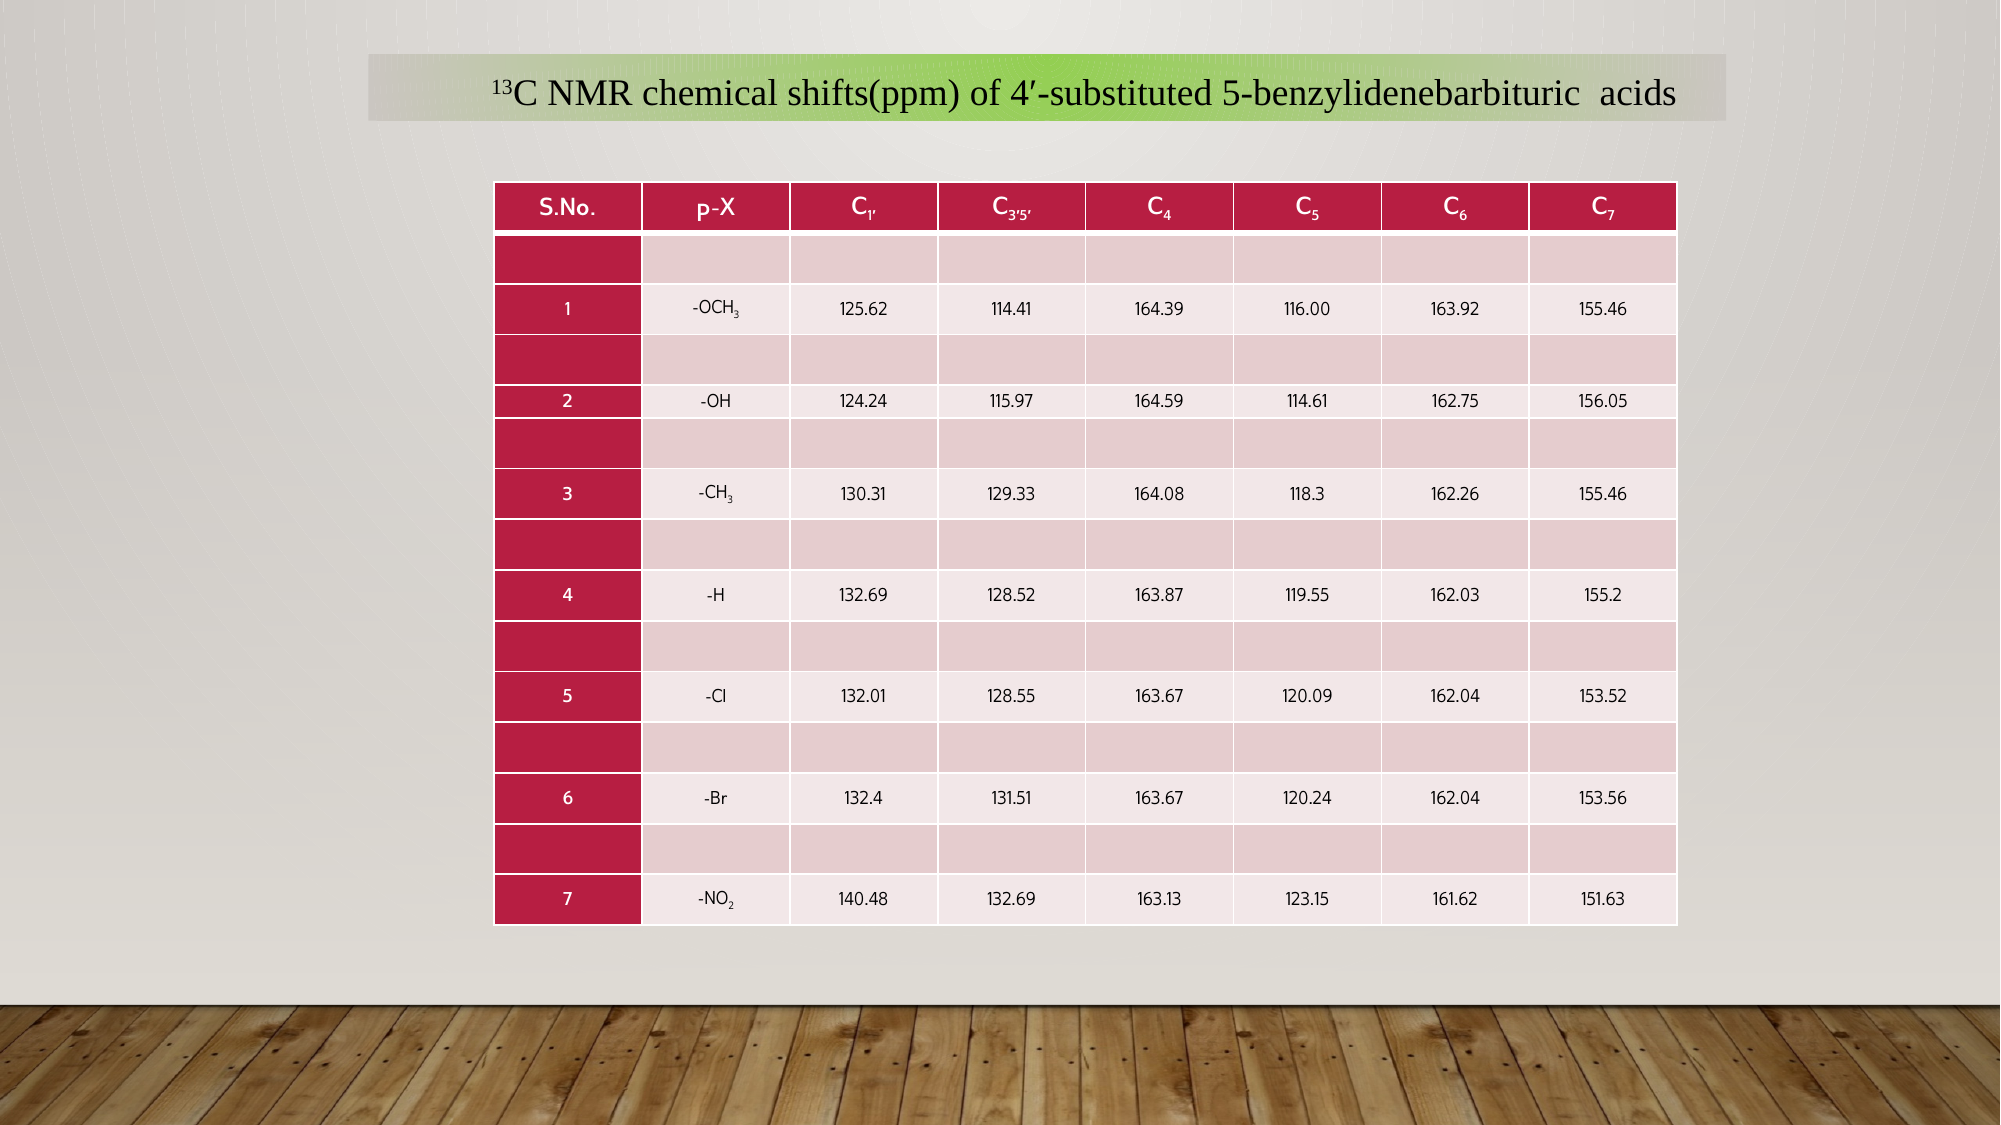

13C NMR chemical shifts(ppm) of 4′-substituted 5-benzylidenebarbituric  acids
| S.No. | p-X | C1′ | C3′5′ | C4 | C5 | C6 | C7 |
| --- | --- | --- | --- | --- | --- | --- | --- |
|  |  |  |  |  |  |  |  |
| 1 | -OCH3 | 125.62 | 114.41 | 164.39 | 116.00 | 163.92 | 155.46 |
|  |  |  |  |  |  |  |  |
| 2 | -OH | 124.24 | 115.97 | 164.59 | 114.61 | 162.75 | 156.05 |
|  |  |  |  |  |  |  |  |
| 3 | -CH3 | 130.31 | 129.33 | 164.08 | 118.3 | 162.26 | 155.46 |
|  |  |  |  |  |  |  |  |
| 4 | -H | 132.69 | 128.52 | 163.87 | 119.55 | 162.03 | 155.2 |
|  |  |  |  |  |  |  |  |
| 5 | -Cl | 132.01 | 128.55 | 163.67 | 120.09 | 162.04 | 153.52 |
|  |  |  |  |  |  |  |  |
| 6 | -Br | 132.4 | 131.51 | 163.67 | 120.24 | 162.04 | 153.56 |
|  |  |  |  |  |  |  |  |
| 7 | -NO2 | 140.48 | 132.69 | 163.13 | 123.15 | 161.62 | 151.63 |